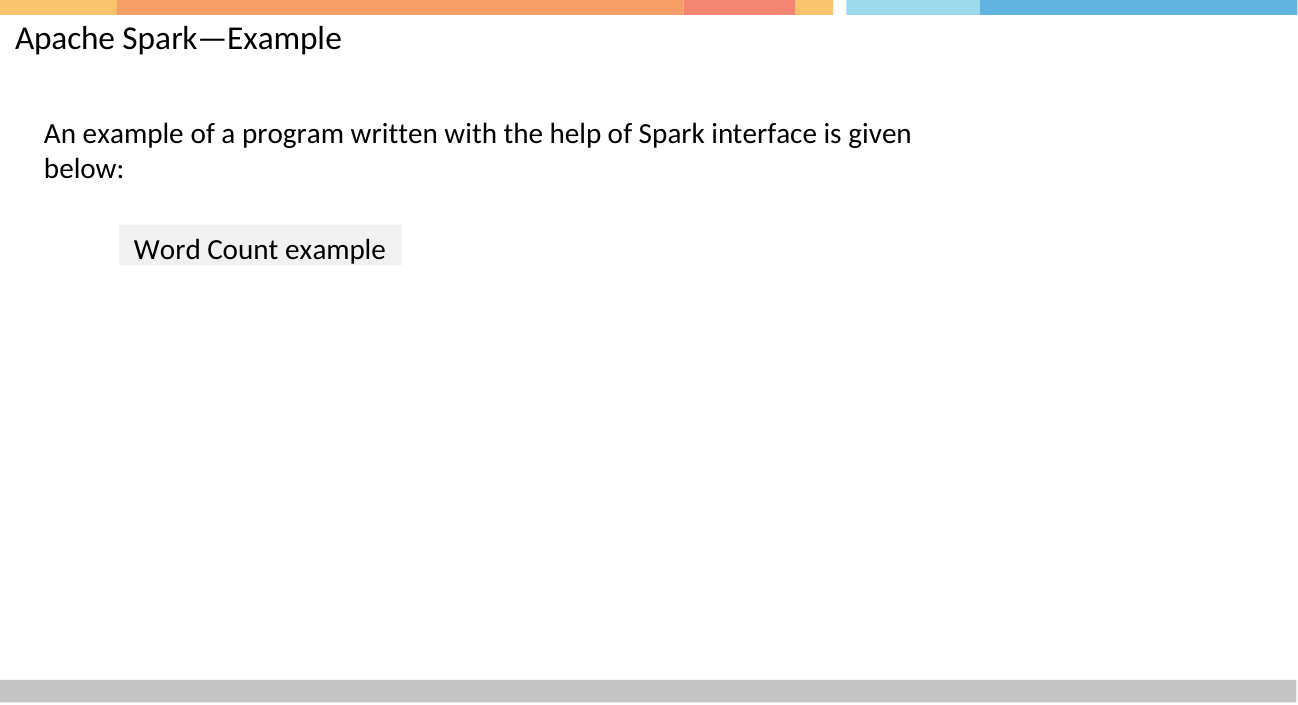

# Apache Spark—Example

An example of a program written with the help of Spark interface is given below:
Word Count example